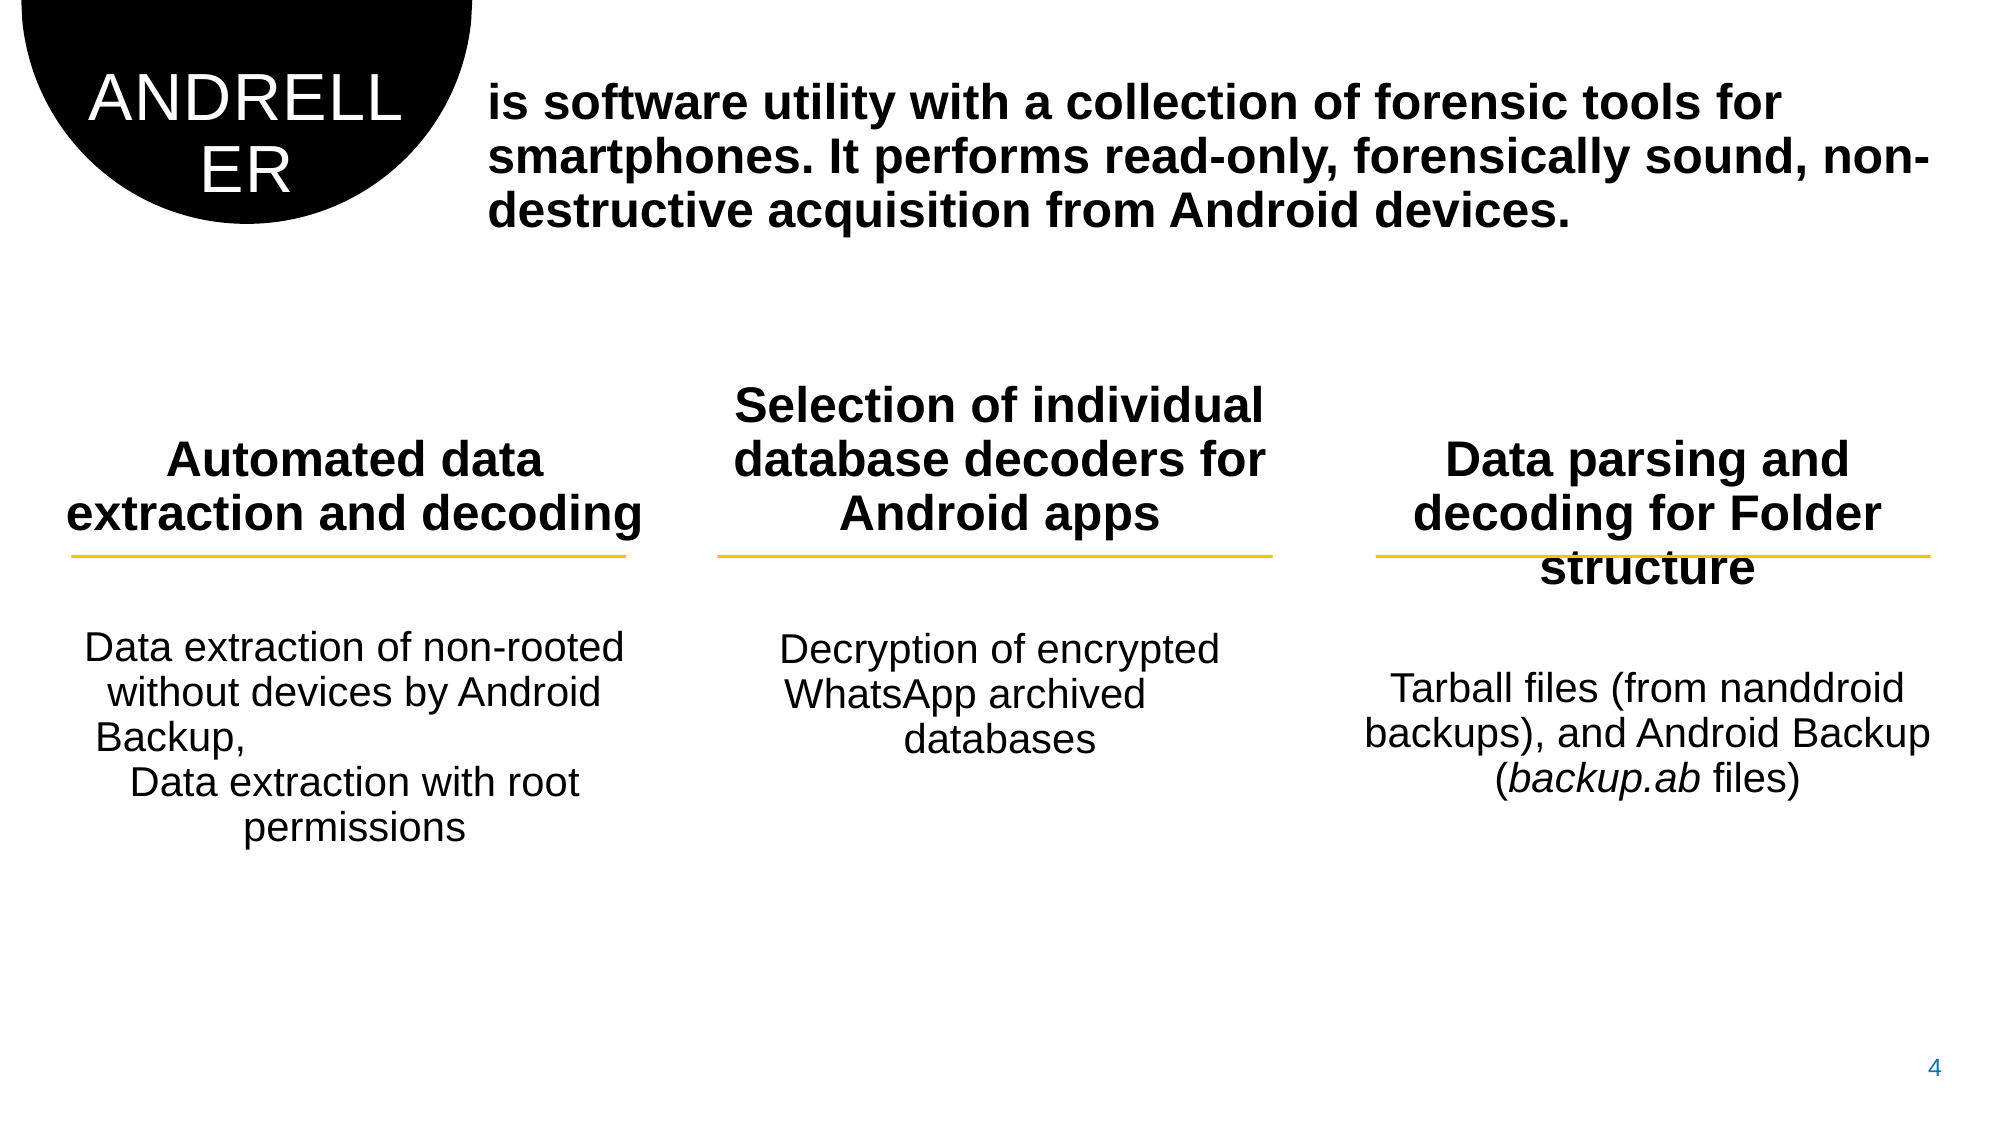

# ANDRELLER
is software utility with a collection of forensic tools for smartphones. It performs read-only, forensically sound, non-destructive acquisition from Android devices.
Selection of individual database decoders for Android apps

Decryption of encrypted WhatsApp archived       databases
Automated data extraction and decoding
Data extraction of non-rooted without devices by Android Backup,                                 Data extraction with root permissions
Data parsing and decoding for Folder structure
Tarball files (from nanddroid backups), and Android Backup (backup.ab files)

4